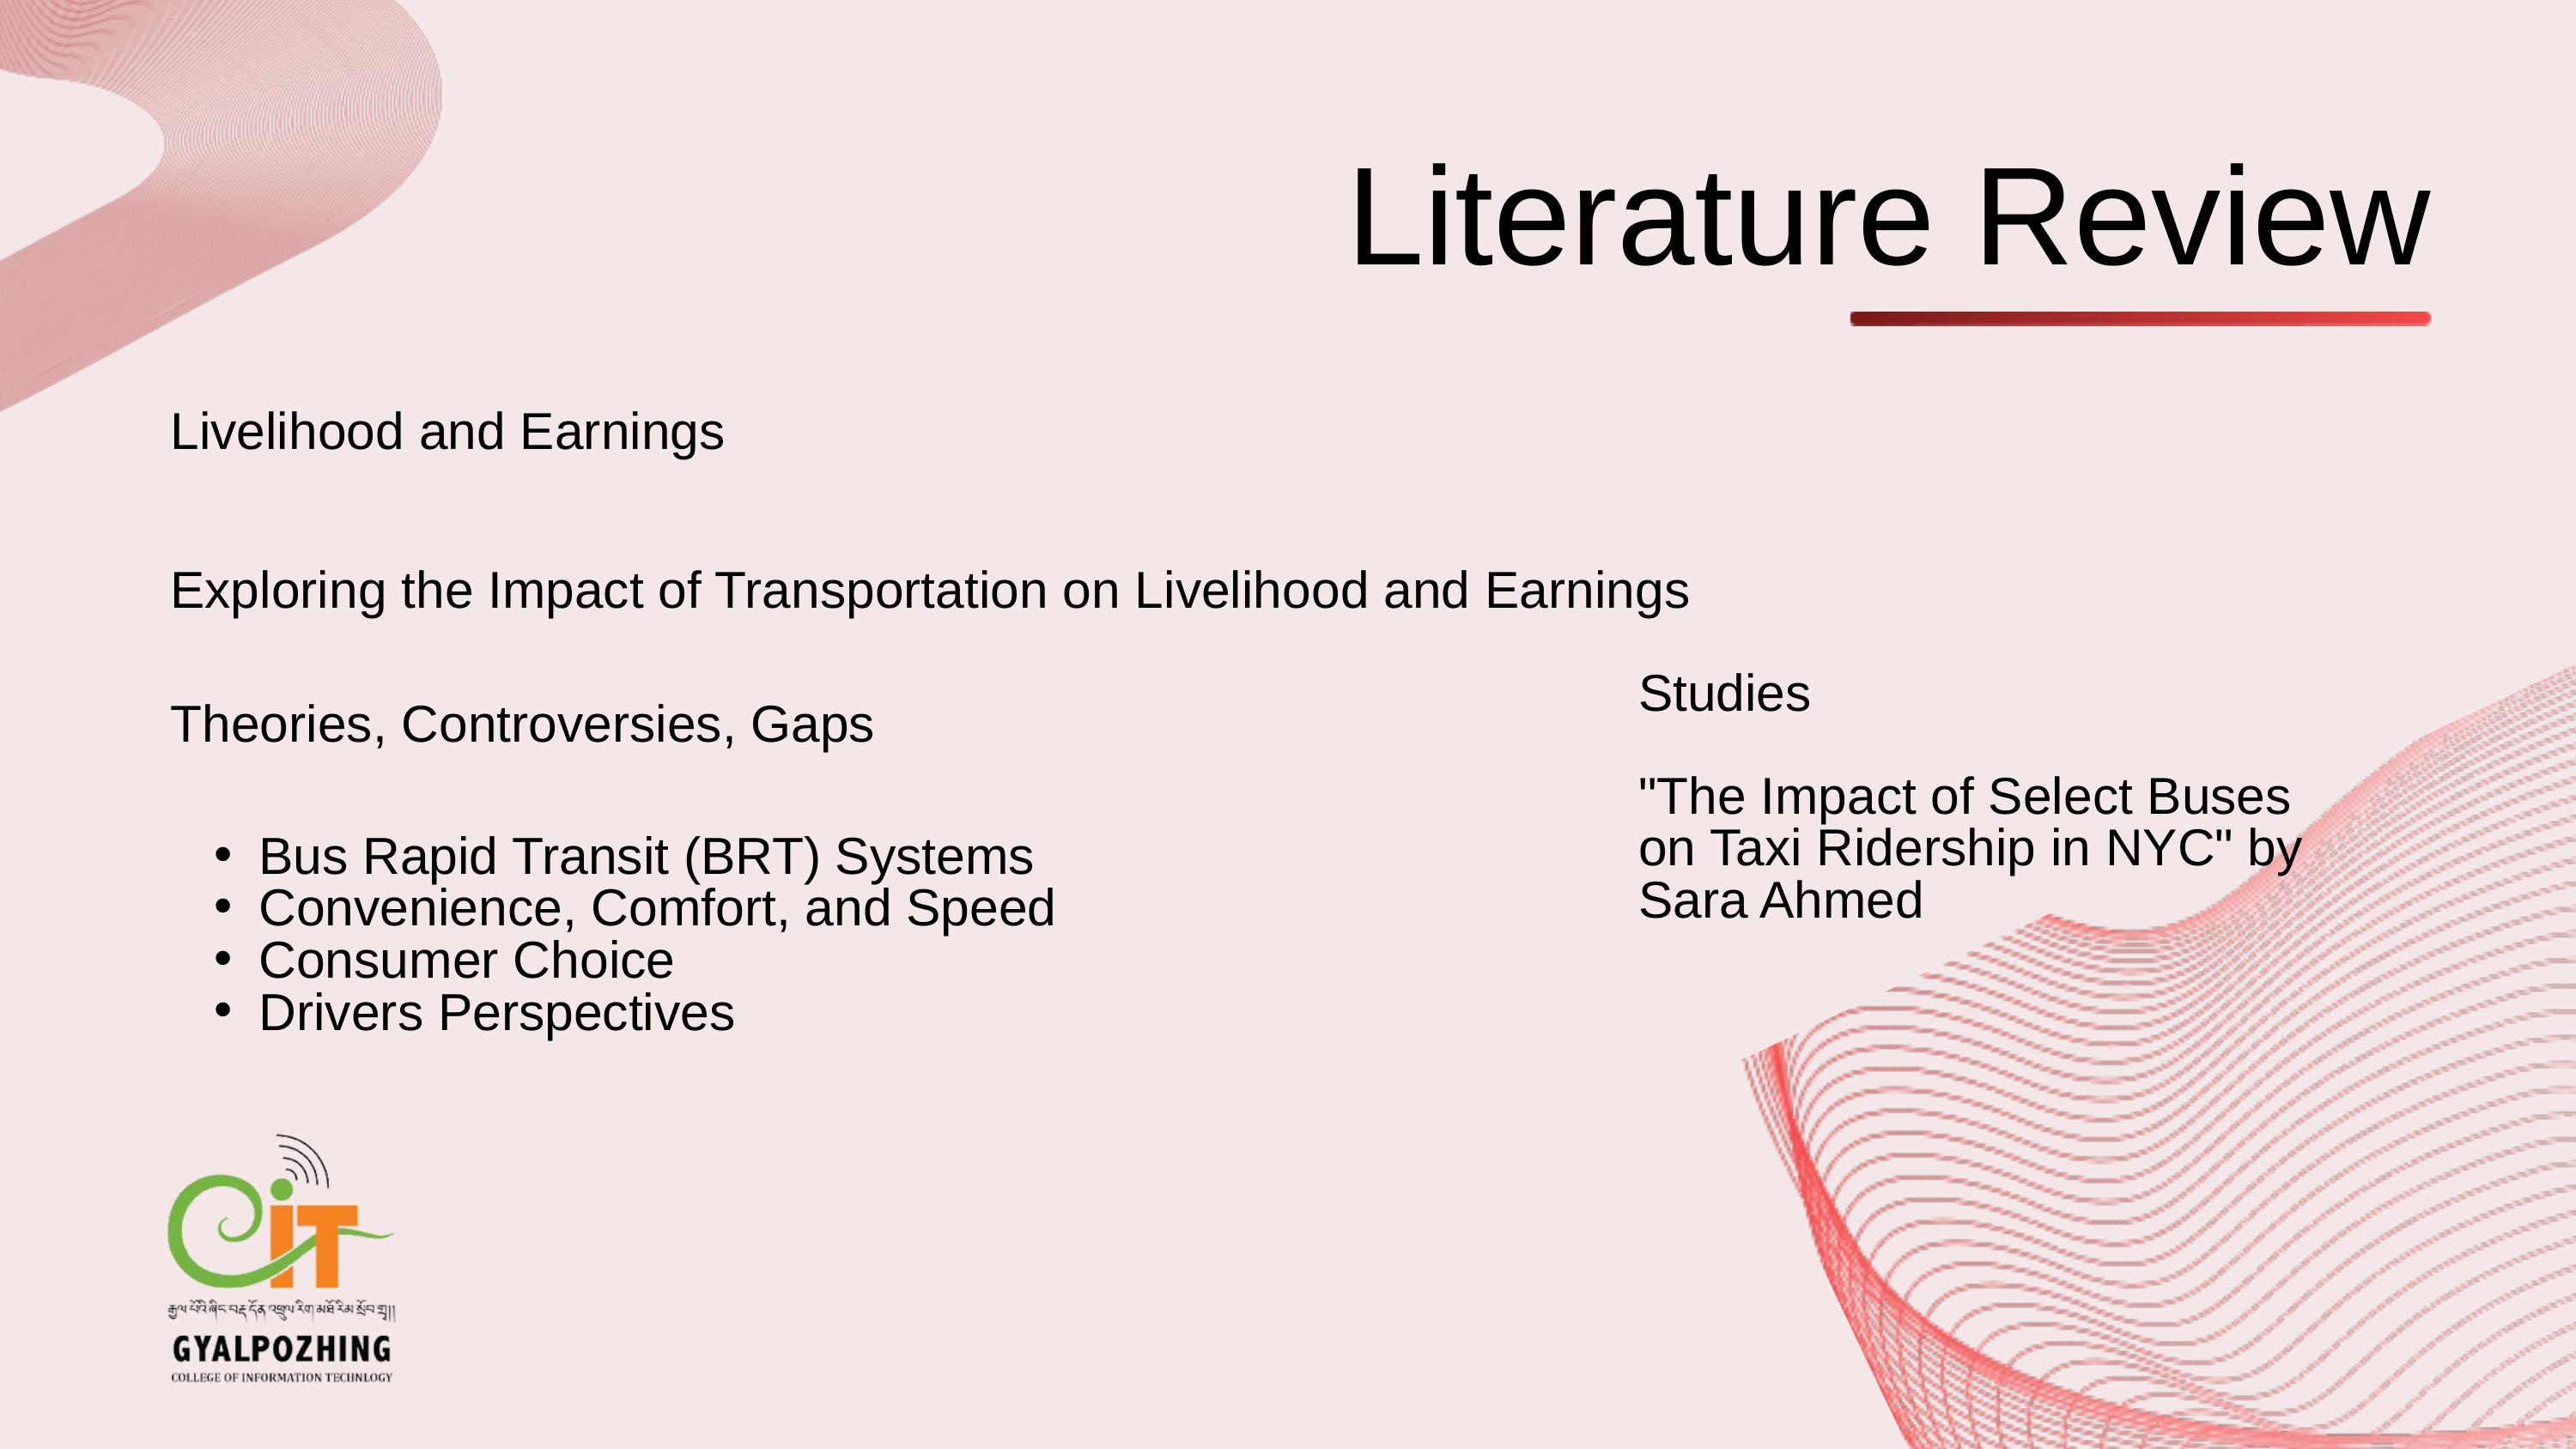

Literature Review

Livelihood and Earnings
Exploring the Impact of Transportation on Livelihood and Earnings
Studies
Theories, Controversies, Gaps
"The Impact of Select Buses on Taxi Ridership in NYC" by Sara Ahmed

Bus Rapid Transit (BRT) Systems
Convenience, Comfort, and Speed
Consumer Choice
Drivers Perspectives